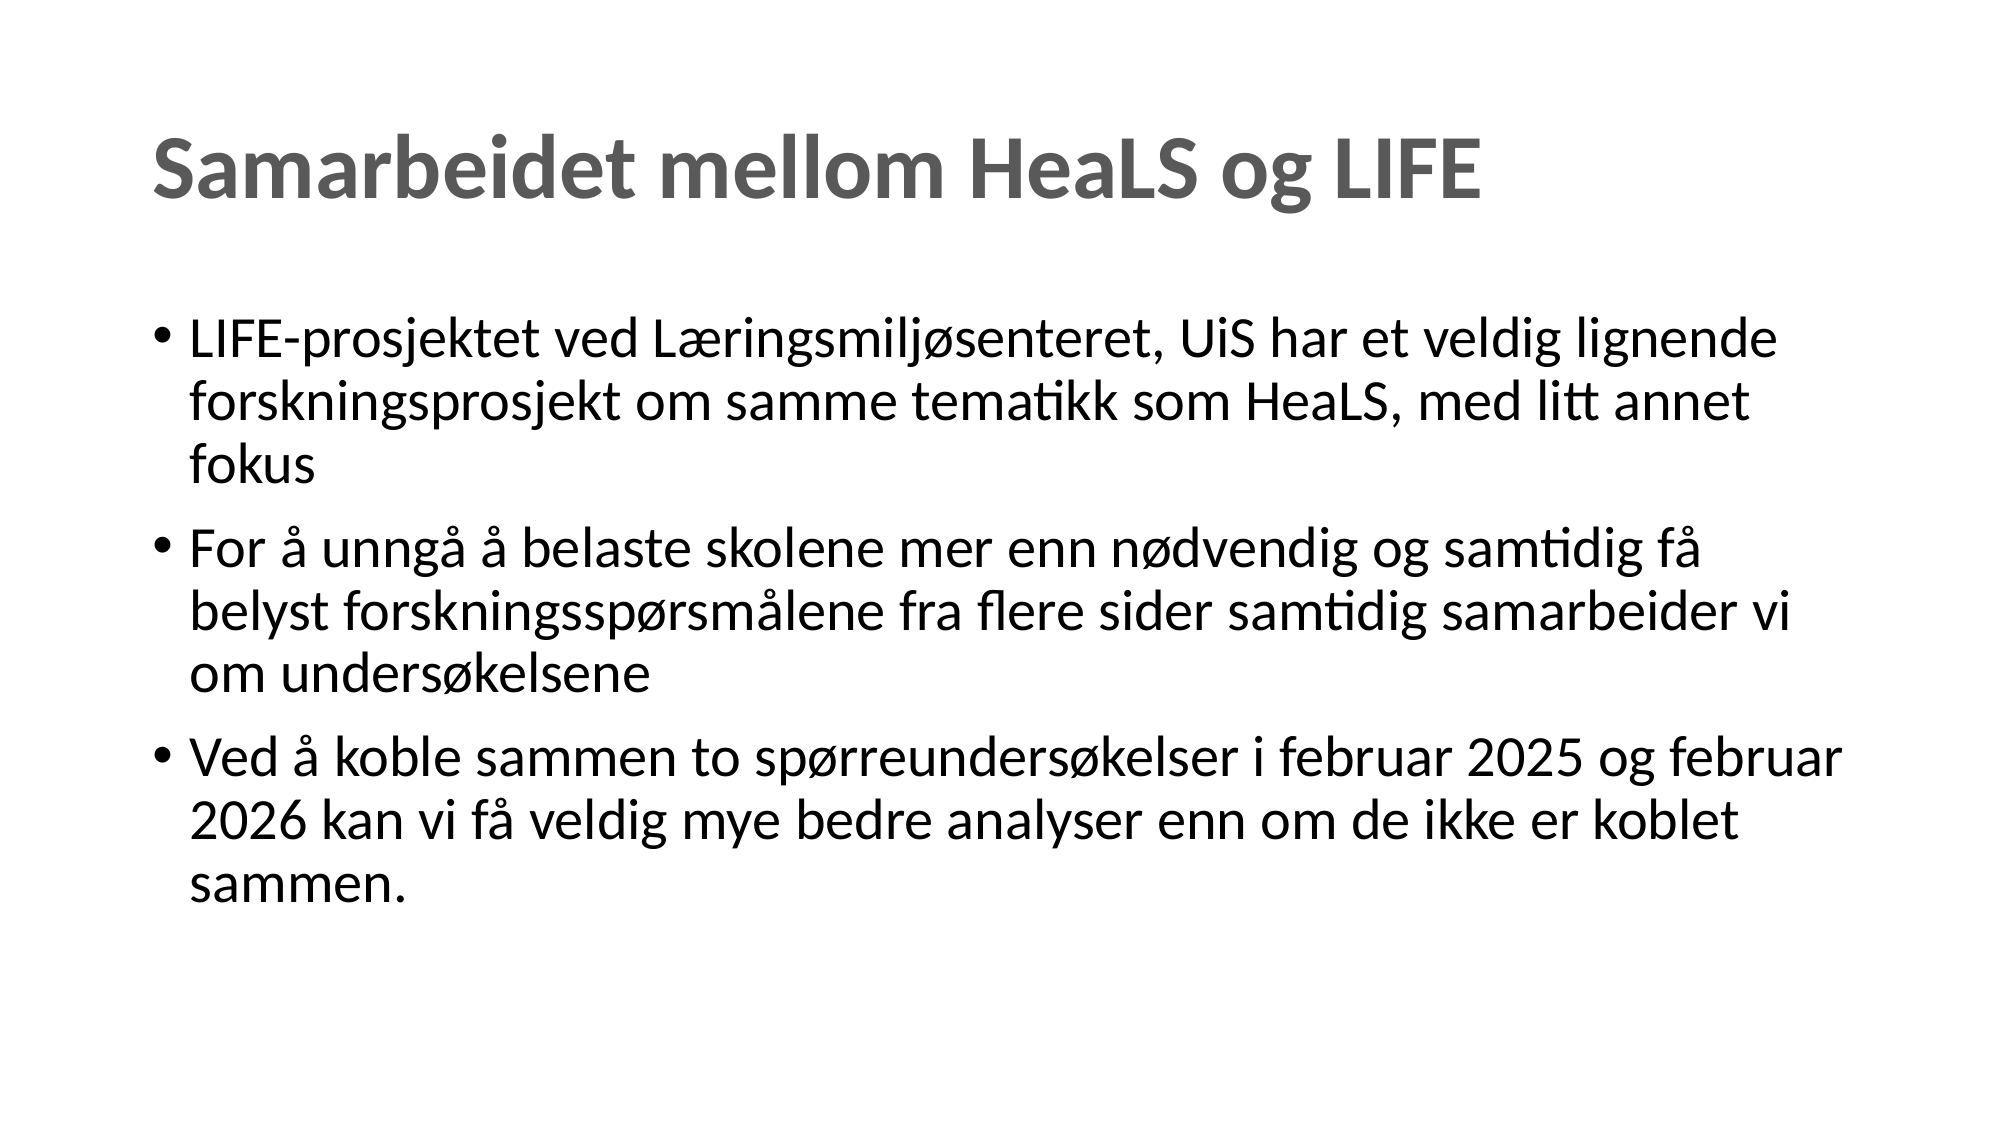

# Samarbeidet mellom HeaLS og LIFE
LIFE-prosjektet ved Læringsmiljøsenteret, UiS har et veldig lignende forskningsprosjekt om samme tematikk som HeaLS, med litt annet fokus
For å unngå å belaste skolene mer enn nødvendig og samtidig få belyst forskningsspørsmålene fra flere sider samtidig samarbeider vi om undersøkelsene
Ved å koble sammen to spørreundersøkelser i februar 2025 og februar 2026 kan vi få veldig mye bedre analyser enn om de ikke er koblet sammen.